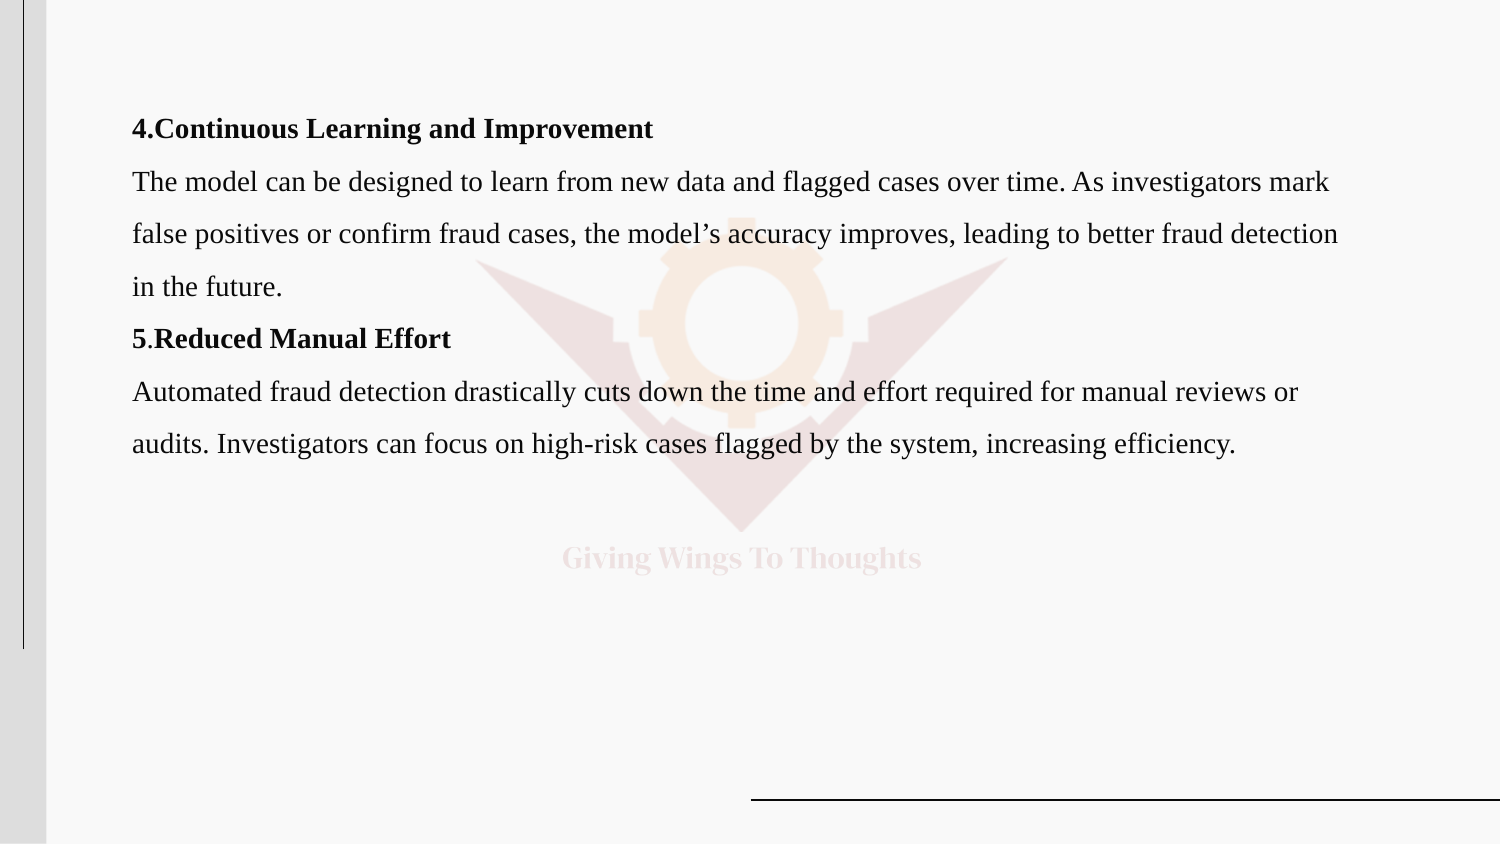

# 4.Continuous Learning and Improvement The model can be designed to learn from new data and flagged cases over time. As investigators mark false positives or confirm fraud cases, the model’s accuracy improves, leading to better fraud detection in the future. 5.Reduced Manual Effort Automated fraud detection drastically cuts down the time and effort required for manual reviews or audits. Investigators can focus on high-risk cases flagged by the system, increasing efficiency.